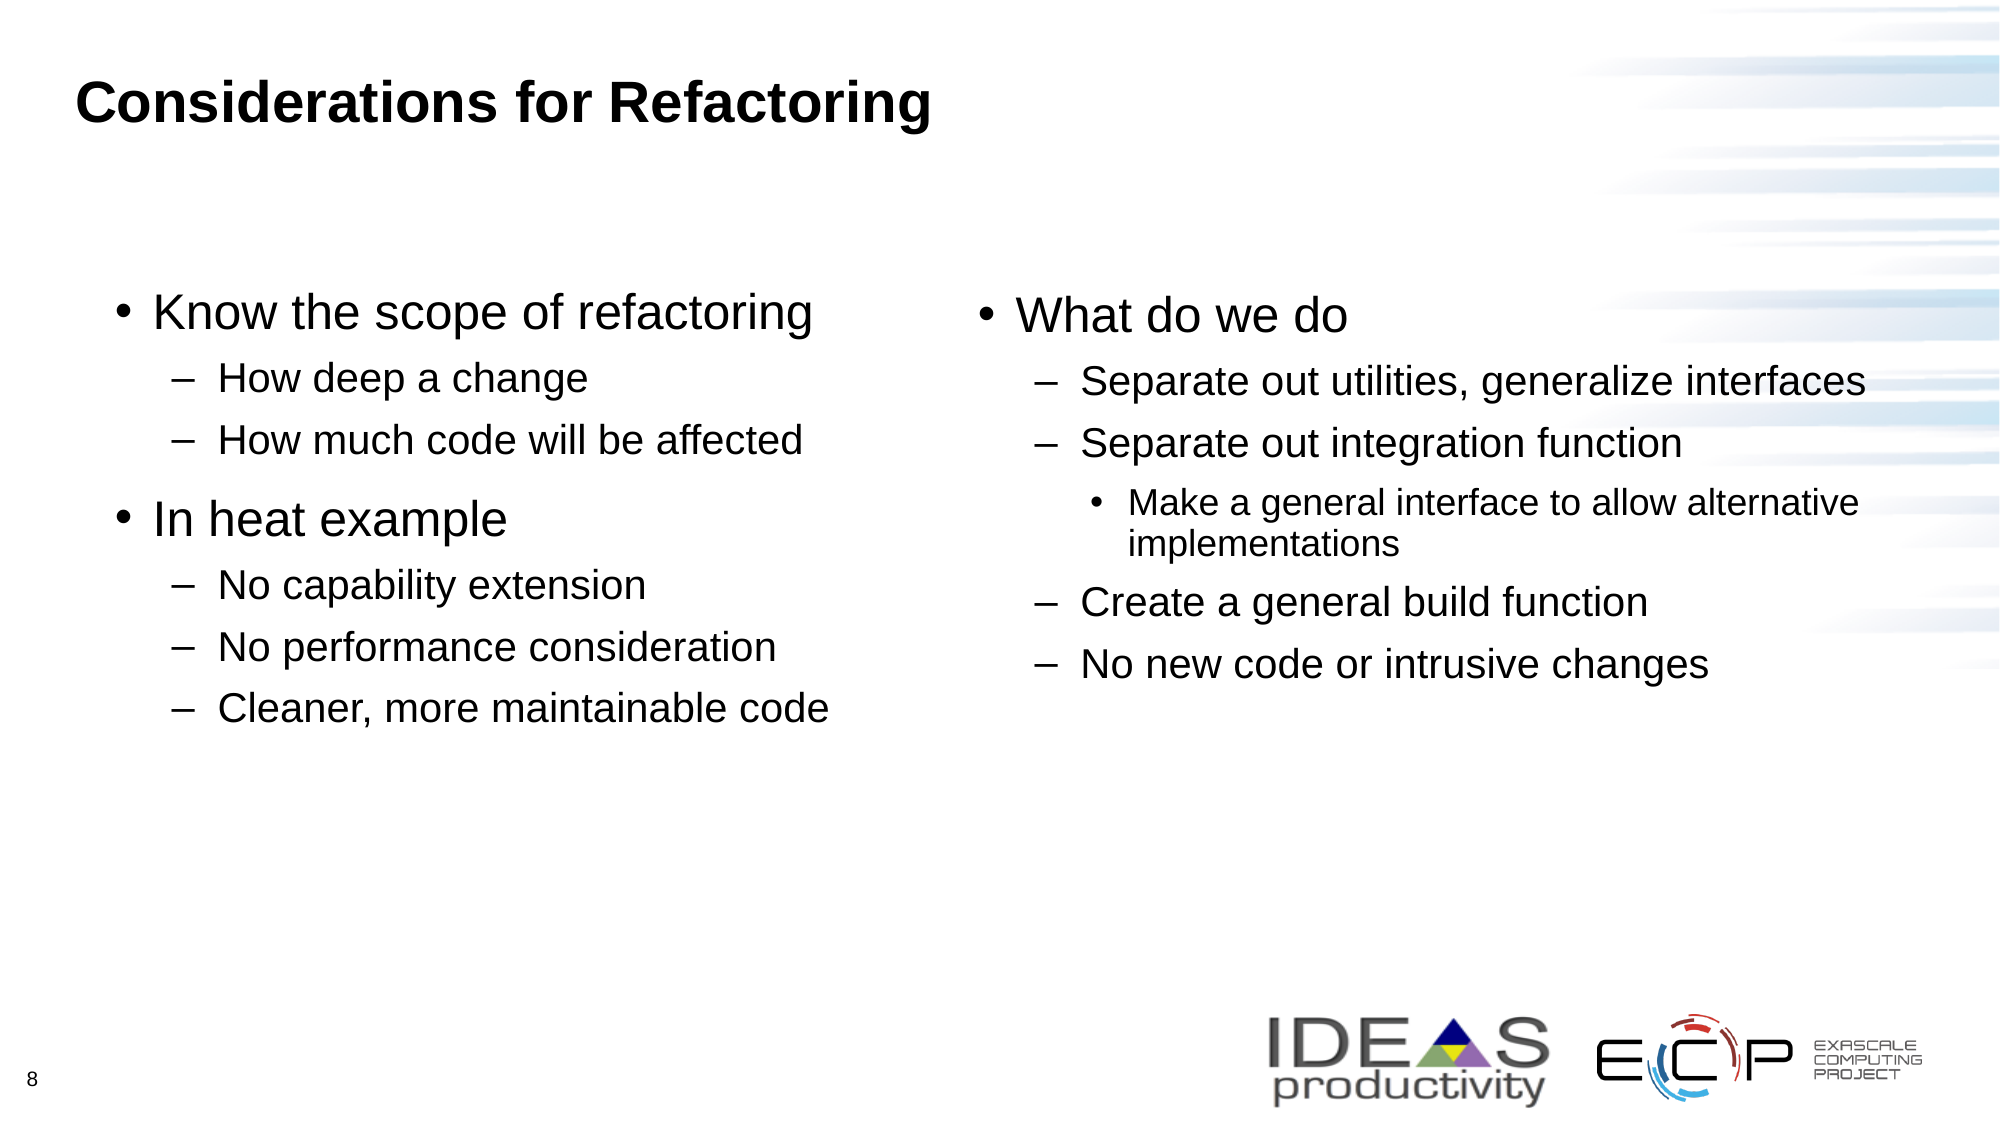

# Considerations for Refactoring

What do we do
Separate out utilities, generalize interfaces
Separate out integration function
Make a general interface to allow alternative implementations
Create a general build function
No new code or intrusive changes

Know the scope of refactoring
How deep a change
How much code will be affected
In heat example
No capability extension
No performance consideration
Cleaner, more maintainable code